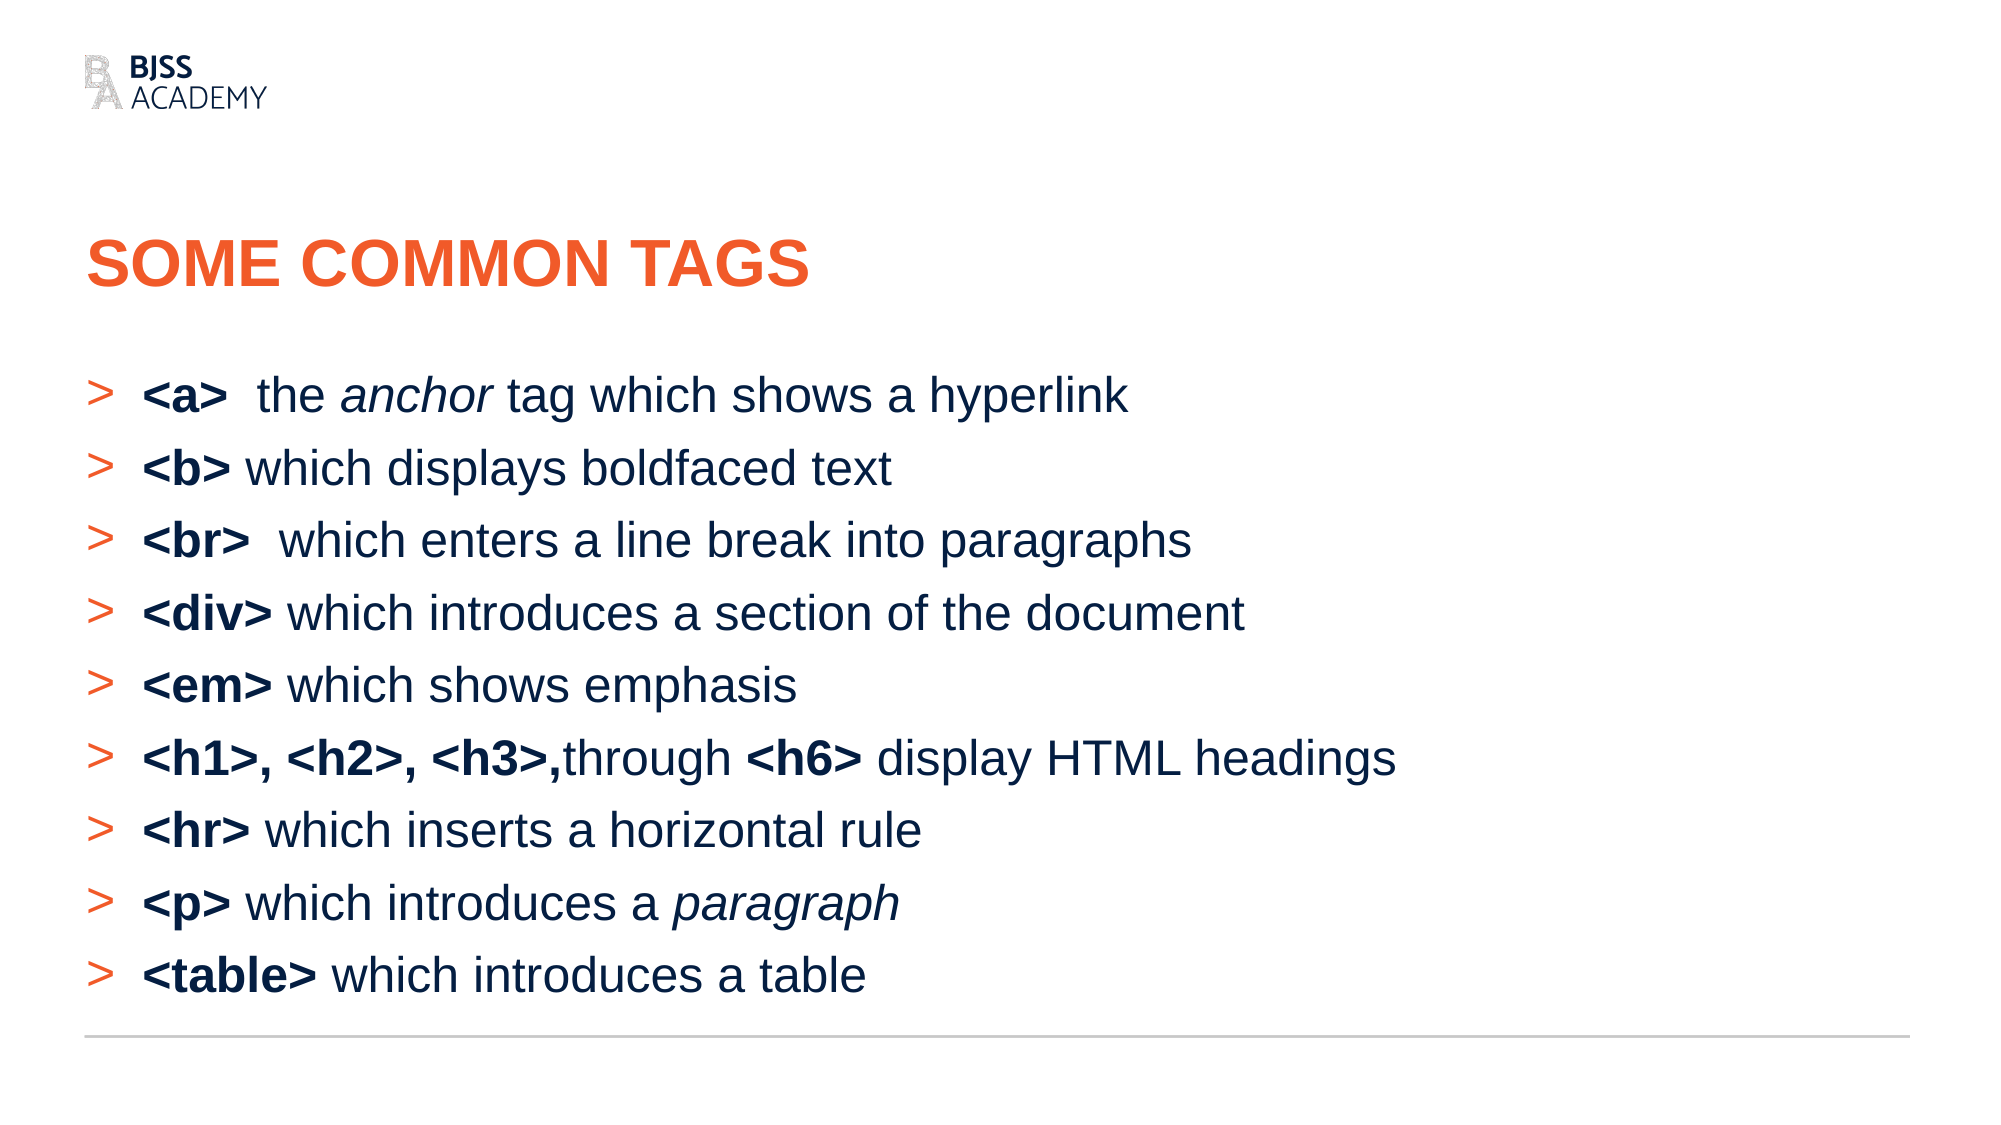

# Some Common Tags
<a> ­ the anchor tag which shows a hyperlink
<b>­ which displays boldfaced text
<br> ­ which enters a line break into paragraphs
<div>­ which introduces a section of the document
<em>­ which shows emphasis
<h1>, <h2>, <h3>,through <h6>­ display HTML headings
<hr>­ which inserts a horizontal rule
<p>­ which introduces a paragraph
<table>­ which introduces a table